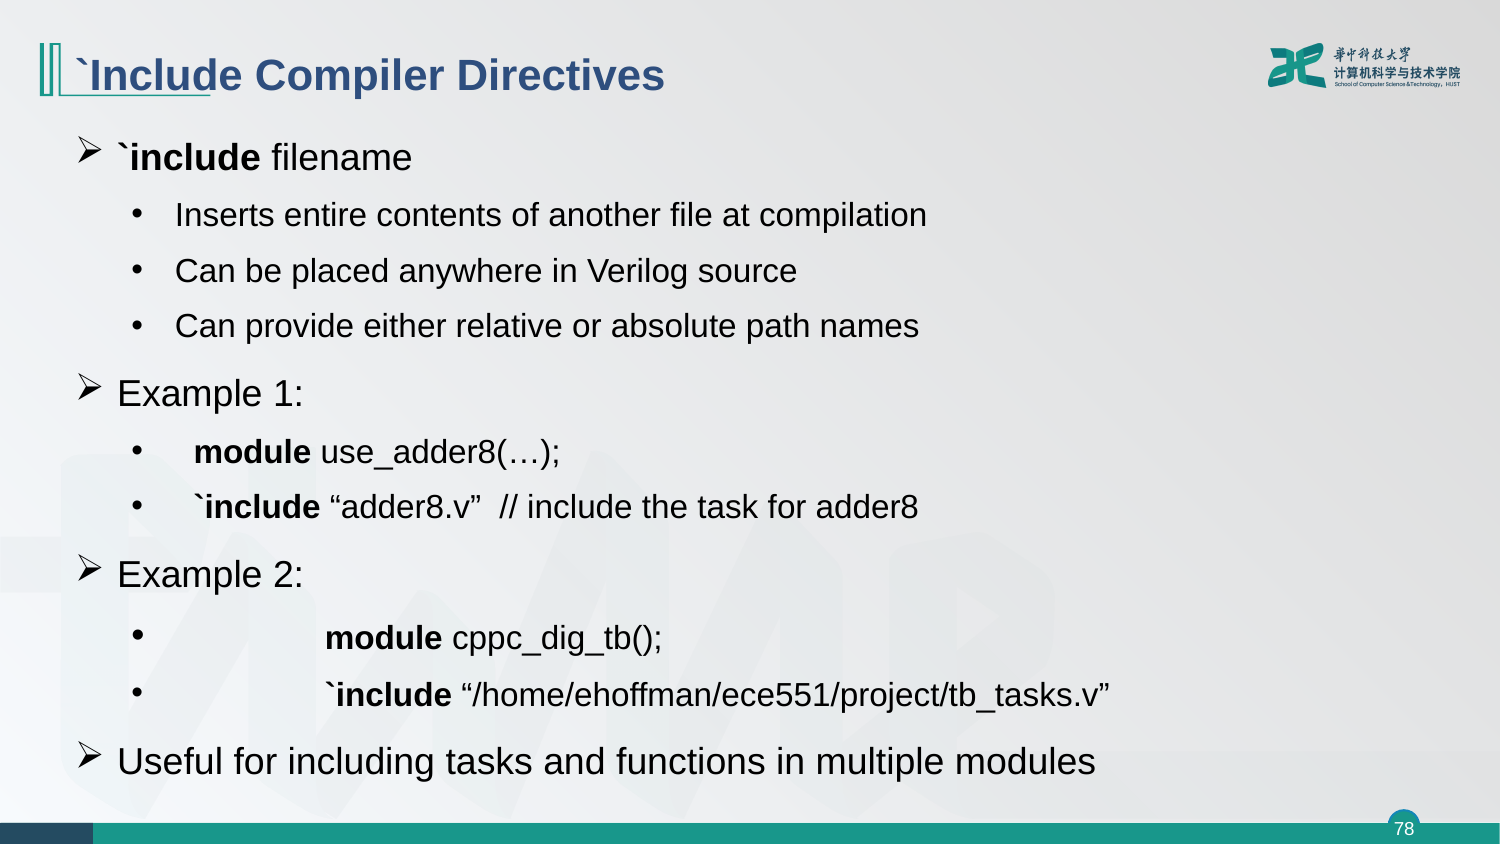

# `Include Compiler Directives
`include filename
Inserts entire contents of another file at compilation
Can be placed anywhere in Verilog source
Can provide either relative or absolute path names
Example 1:
  module use_adder8(…);
  `include “adder8.v”  // include the task for adder8
Example 2:
	module cppc_dig_tb();
	`include “/home/ehoffman/ece551/project/tb_tasks.v”
Useful for including tasks and functions in multiple modules